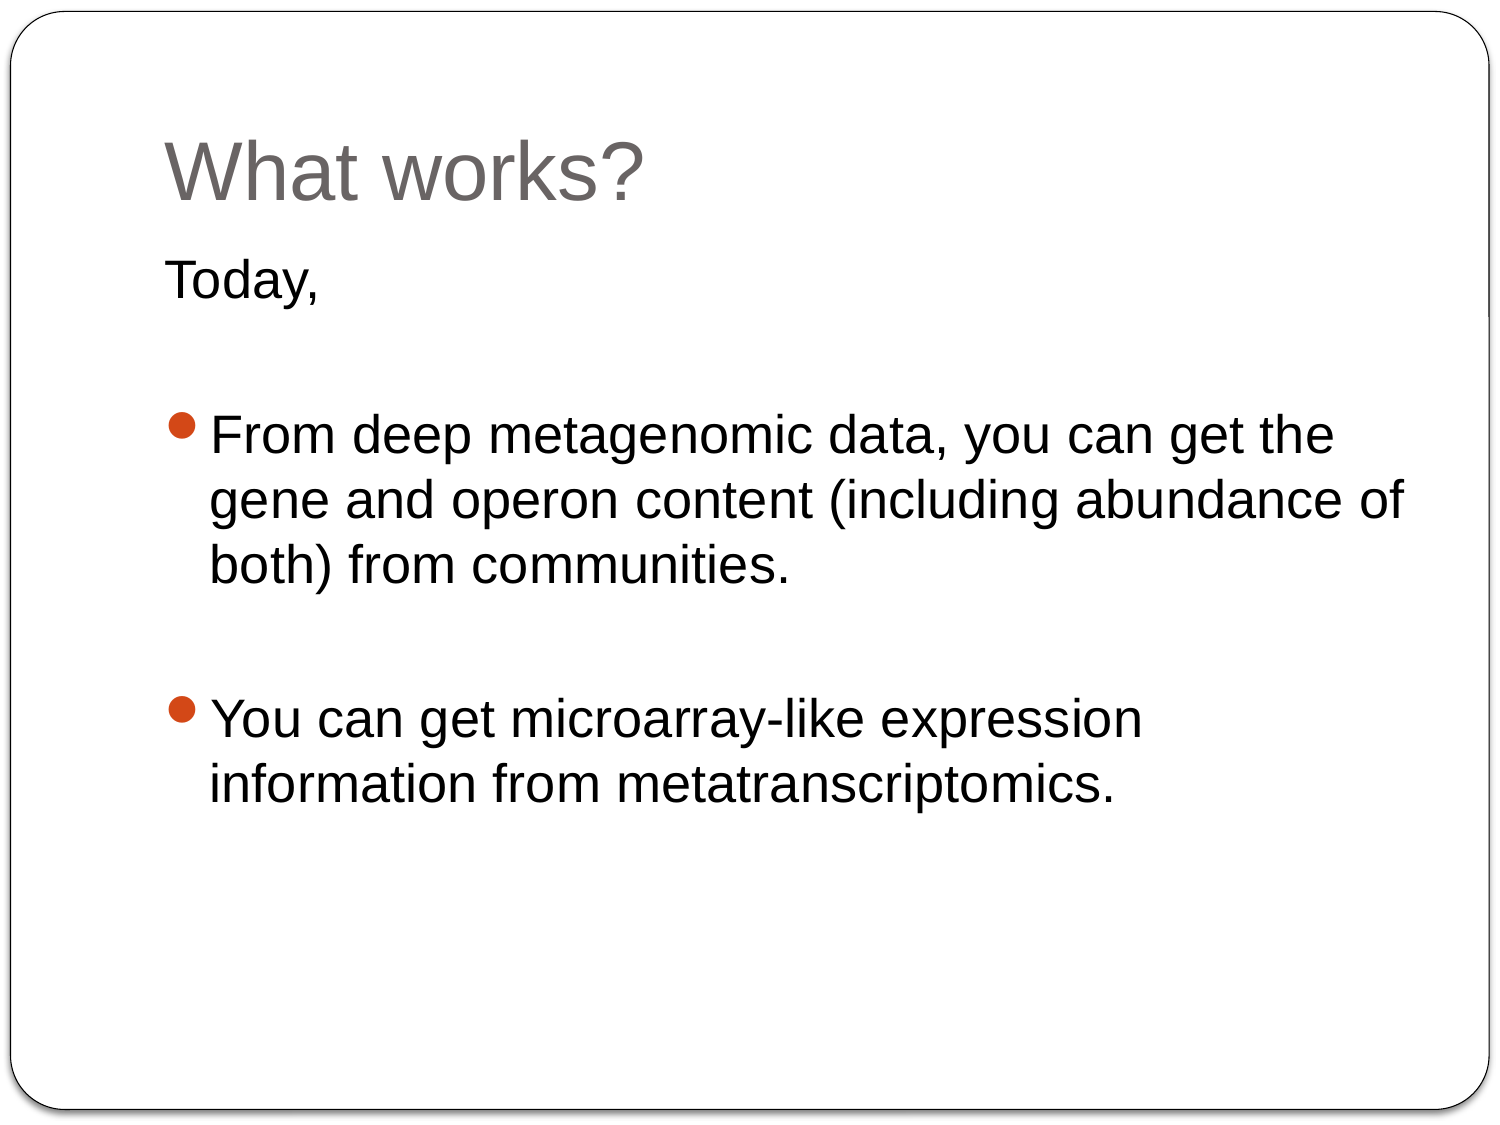

# What works?
Today,

From deep metagenomic data, you can get the gene and operon content (including abundance of both) from communities.

You can get microarray-like expression information from metatranscriptomics.